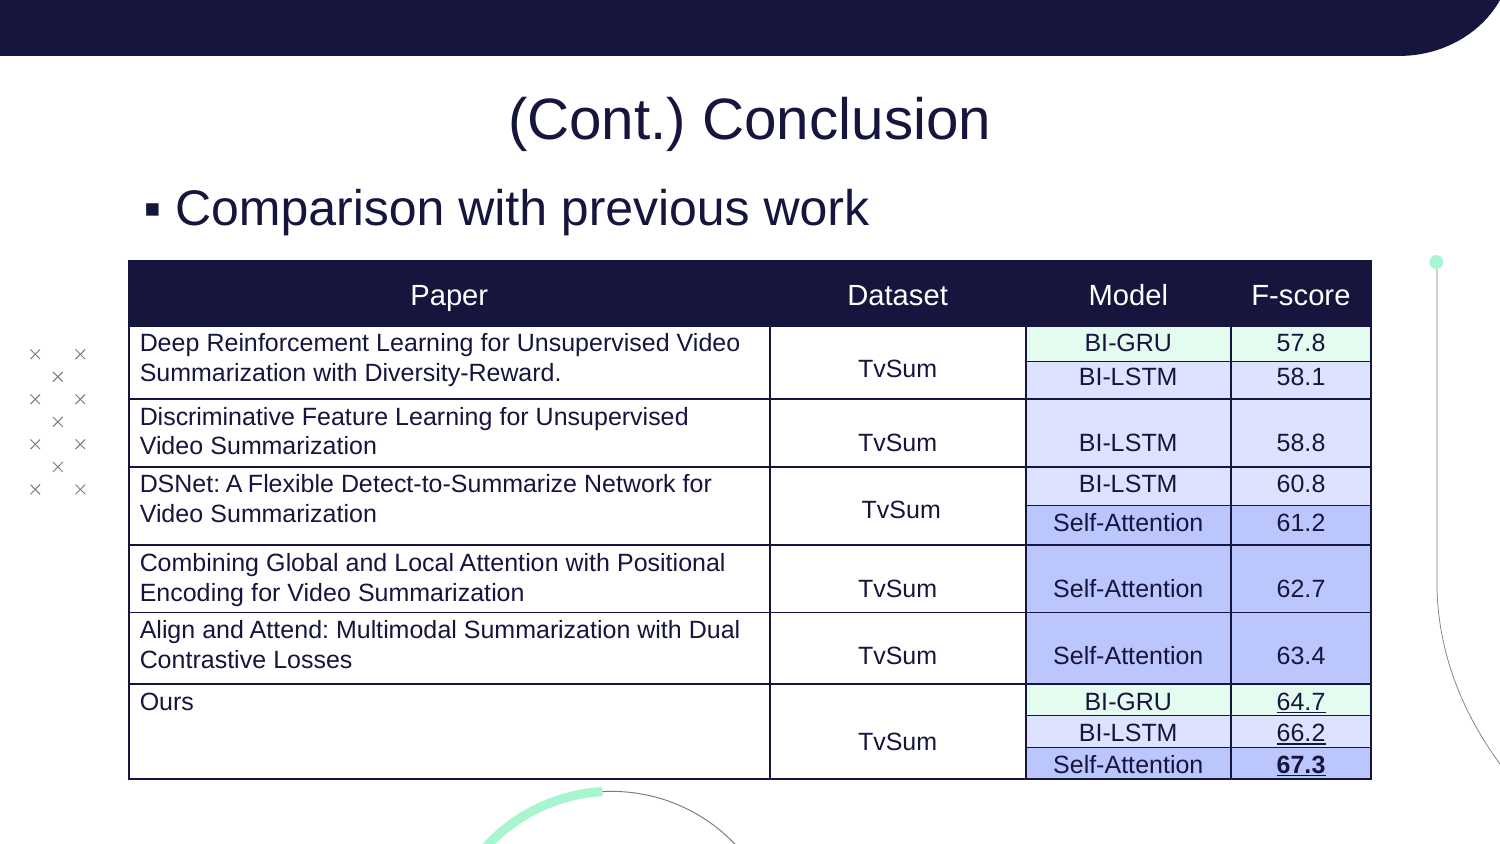

# (Cont.) Conclusion
▪ Comparison with previous work
| Paper | Dataset | Model | F-score |
| --- | --- | --- | --- |
| Deep Reinforcement Learning for Unsupervised Video Summarization with Diversity-Reward. | TvSum | BI-GRU | 57.8 |
|  |  | BI-LSTM | 58.1 |
| Discriminative Feature Learning for Unsupervised Video Summarization | TvSum | BI-LSTM | 58.8 |
| DSNet: A Flexible Detect-to-Summarize Network for Video Summarization | TvSum | BI-LSTM | 60.8 |
|  |  | Self-Attention | 61.2 |
| Combining Global and Local Attention with Positional Encoding for Video Summarization | TvSum | Self-Attention | 62.7 |
| Align and Attend: Multimodal Summarization with Dual Contrastive Losses | TvSum | Self-Attention | 63.4 |
| Ours | TvSum | BI-GRU | 64.7 |
|  |  | BI-LSTM | 66.2 |
|  |  | Self-Attention | 67.3 |